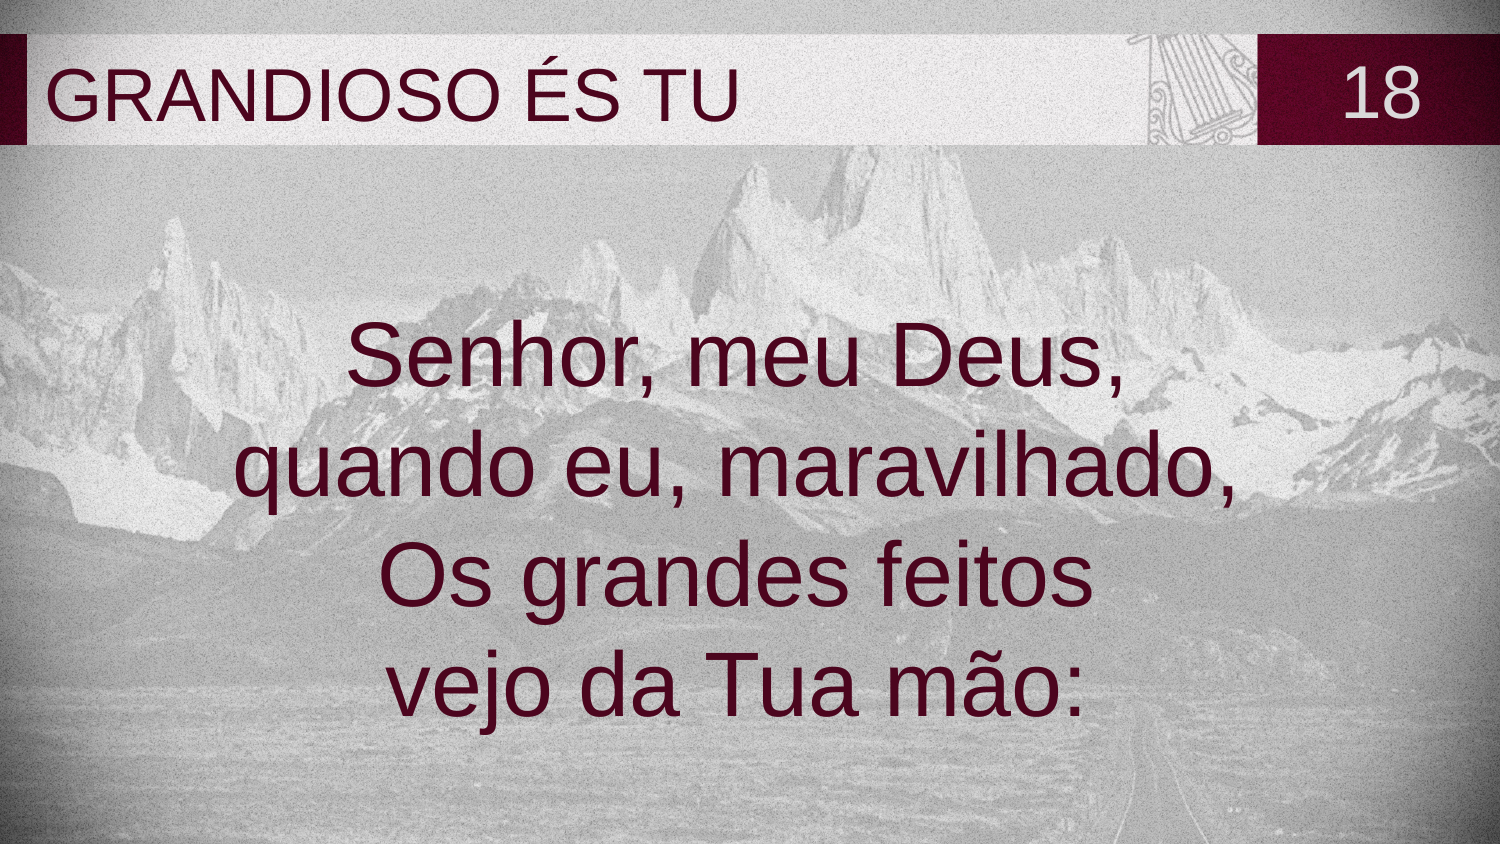

# GRANDIOSO ÉS TU
18
Senhor, meu Deus,
quando eu, maravilhado,
Os grandes feitos
vejo da Tua mão: